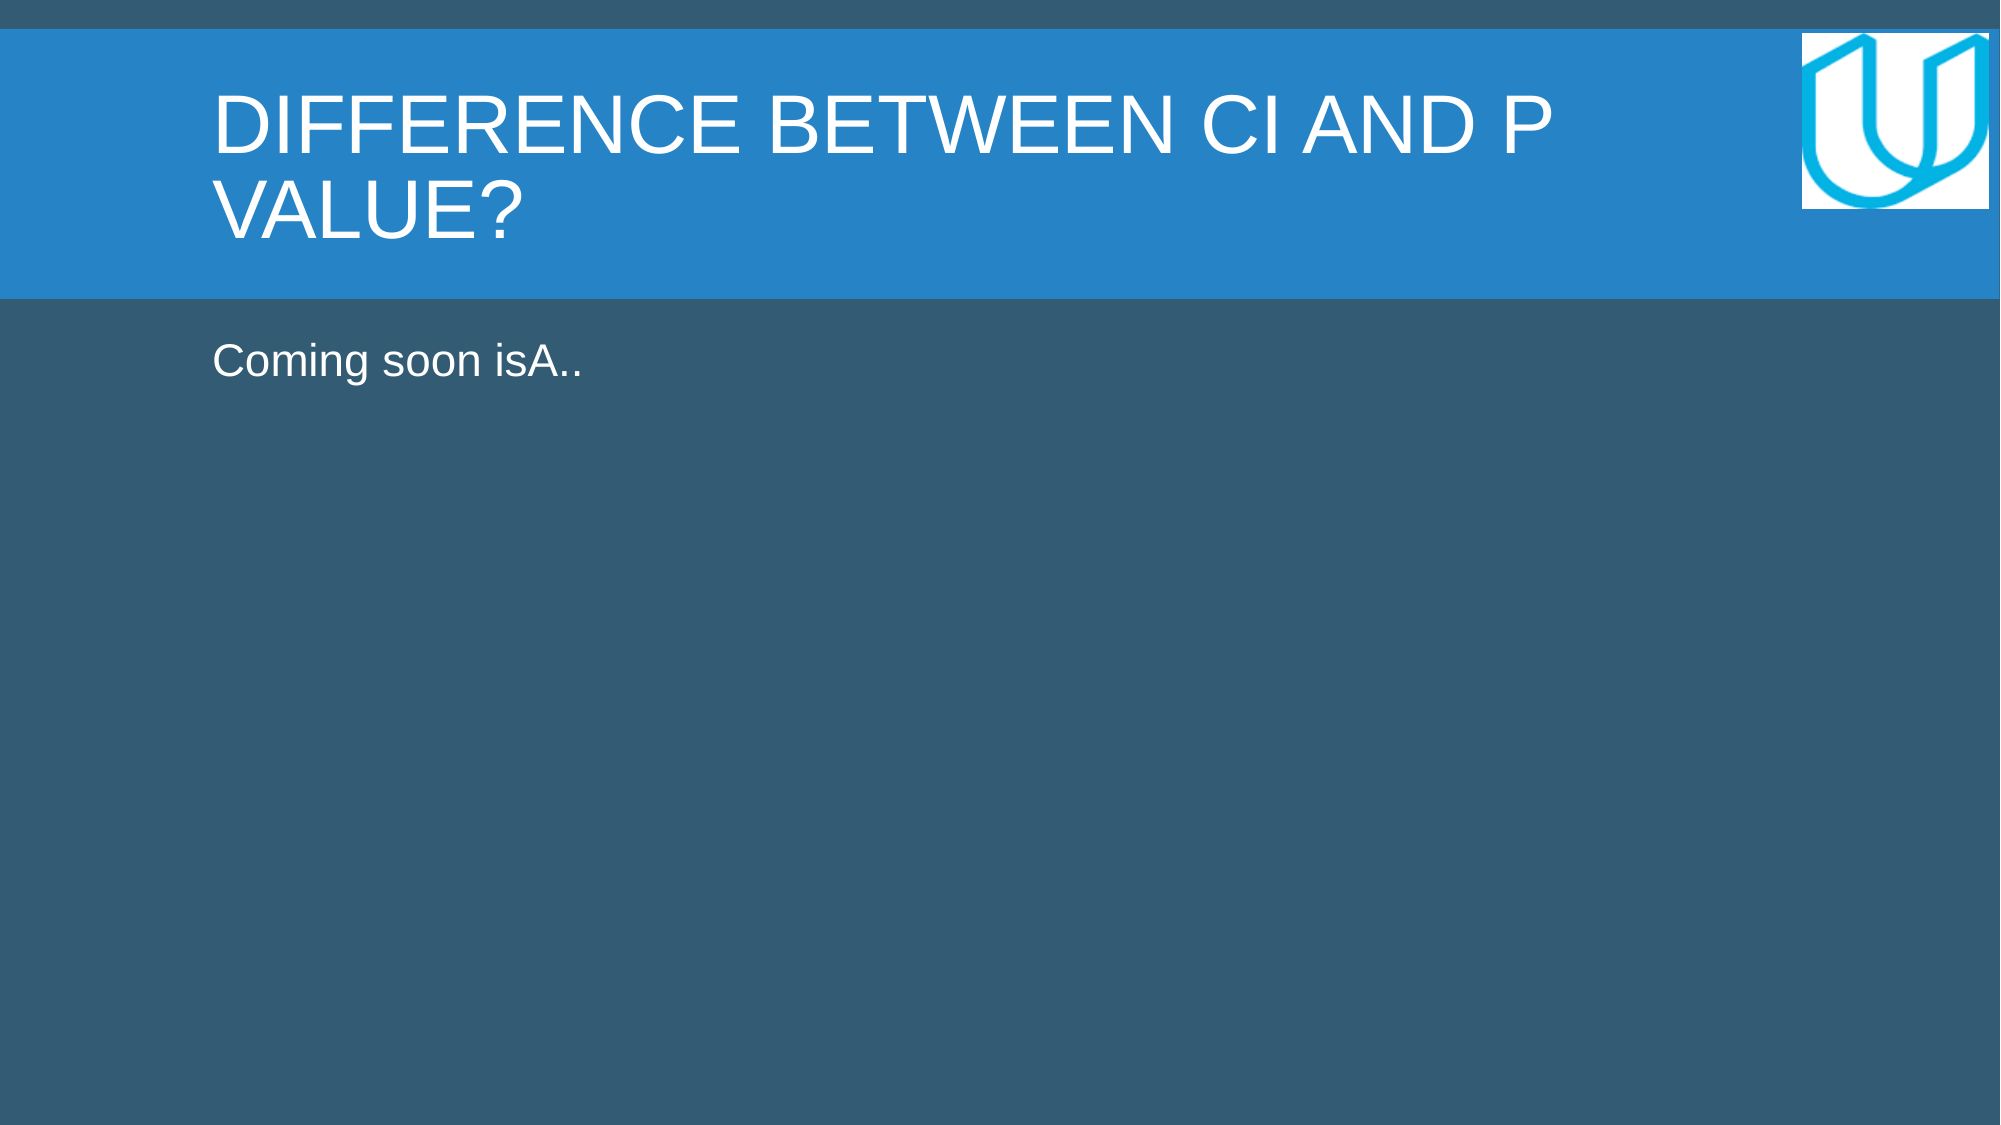

Difference between ci and p value?
Coming soon isA..